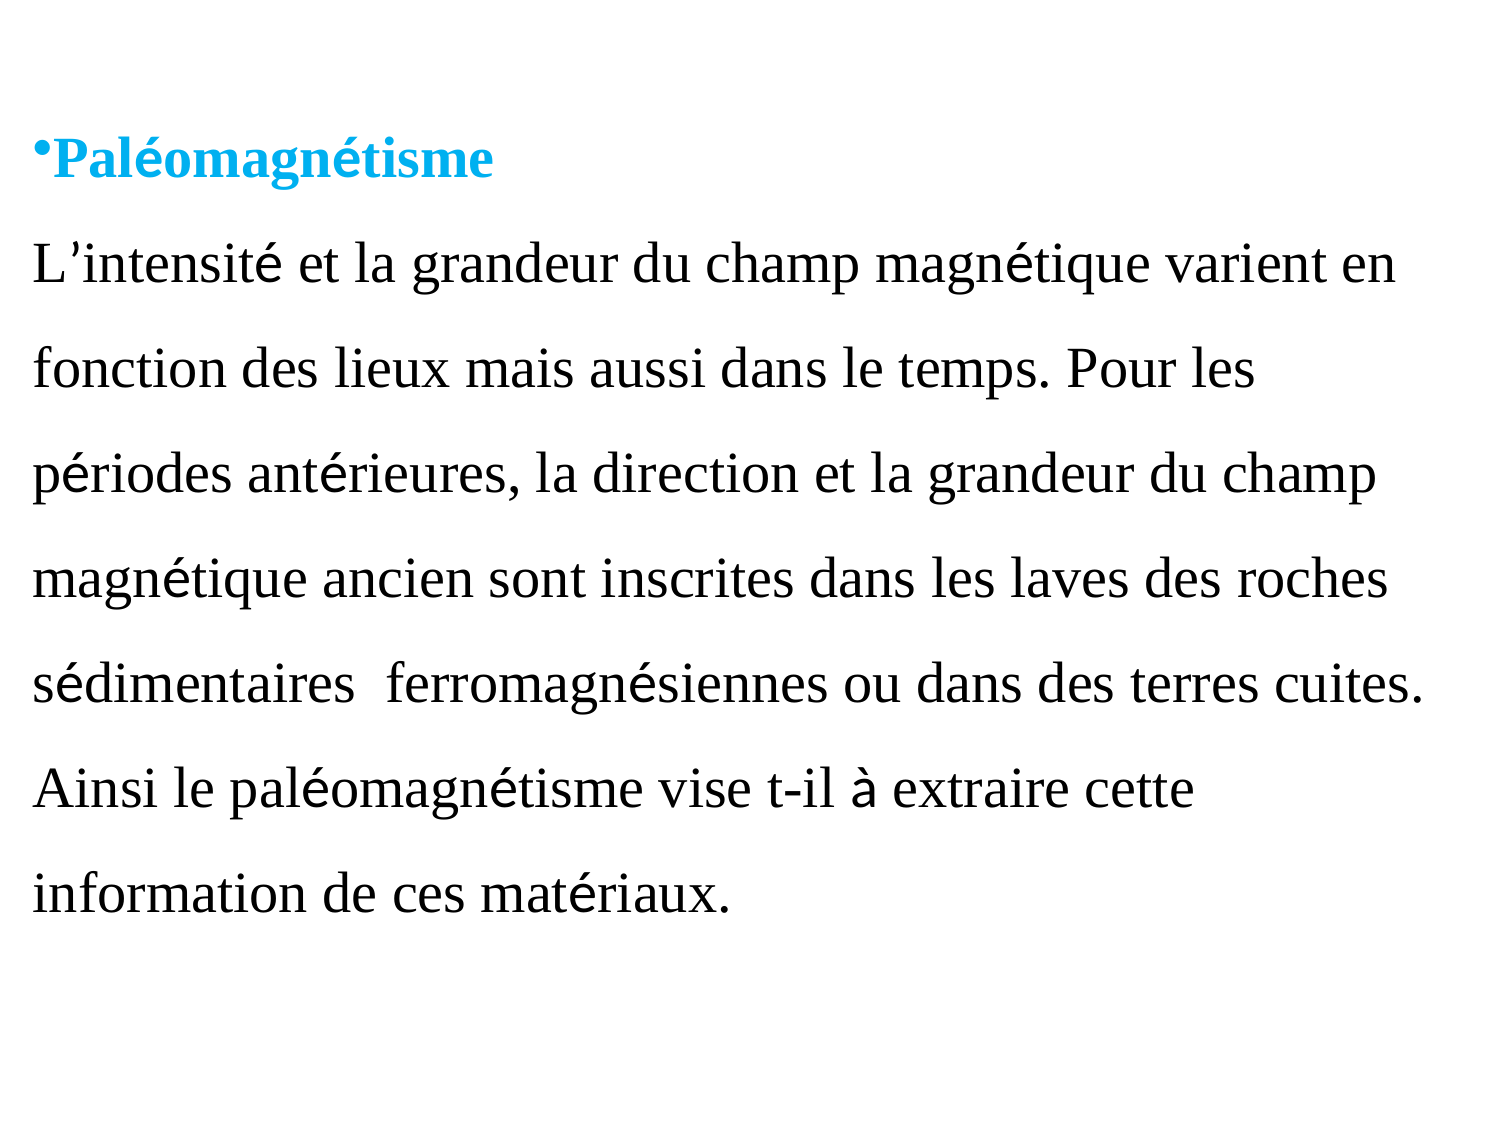

Paléomagnétisme
L’intensité et la grandeur du champ magnétique varient en fonction des lieux mais aussi dans le temps. Pour les périodes antérieures, la direction et la grandeur du champ magnétique ancien sont inscrites dans les laves des roches sédimentaires  ferromagnésiennes ou dans des terres cuites. Ainsi le paléomagnétisme vise t-il à extraire cette information de ces matériaux.